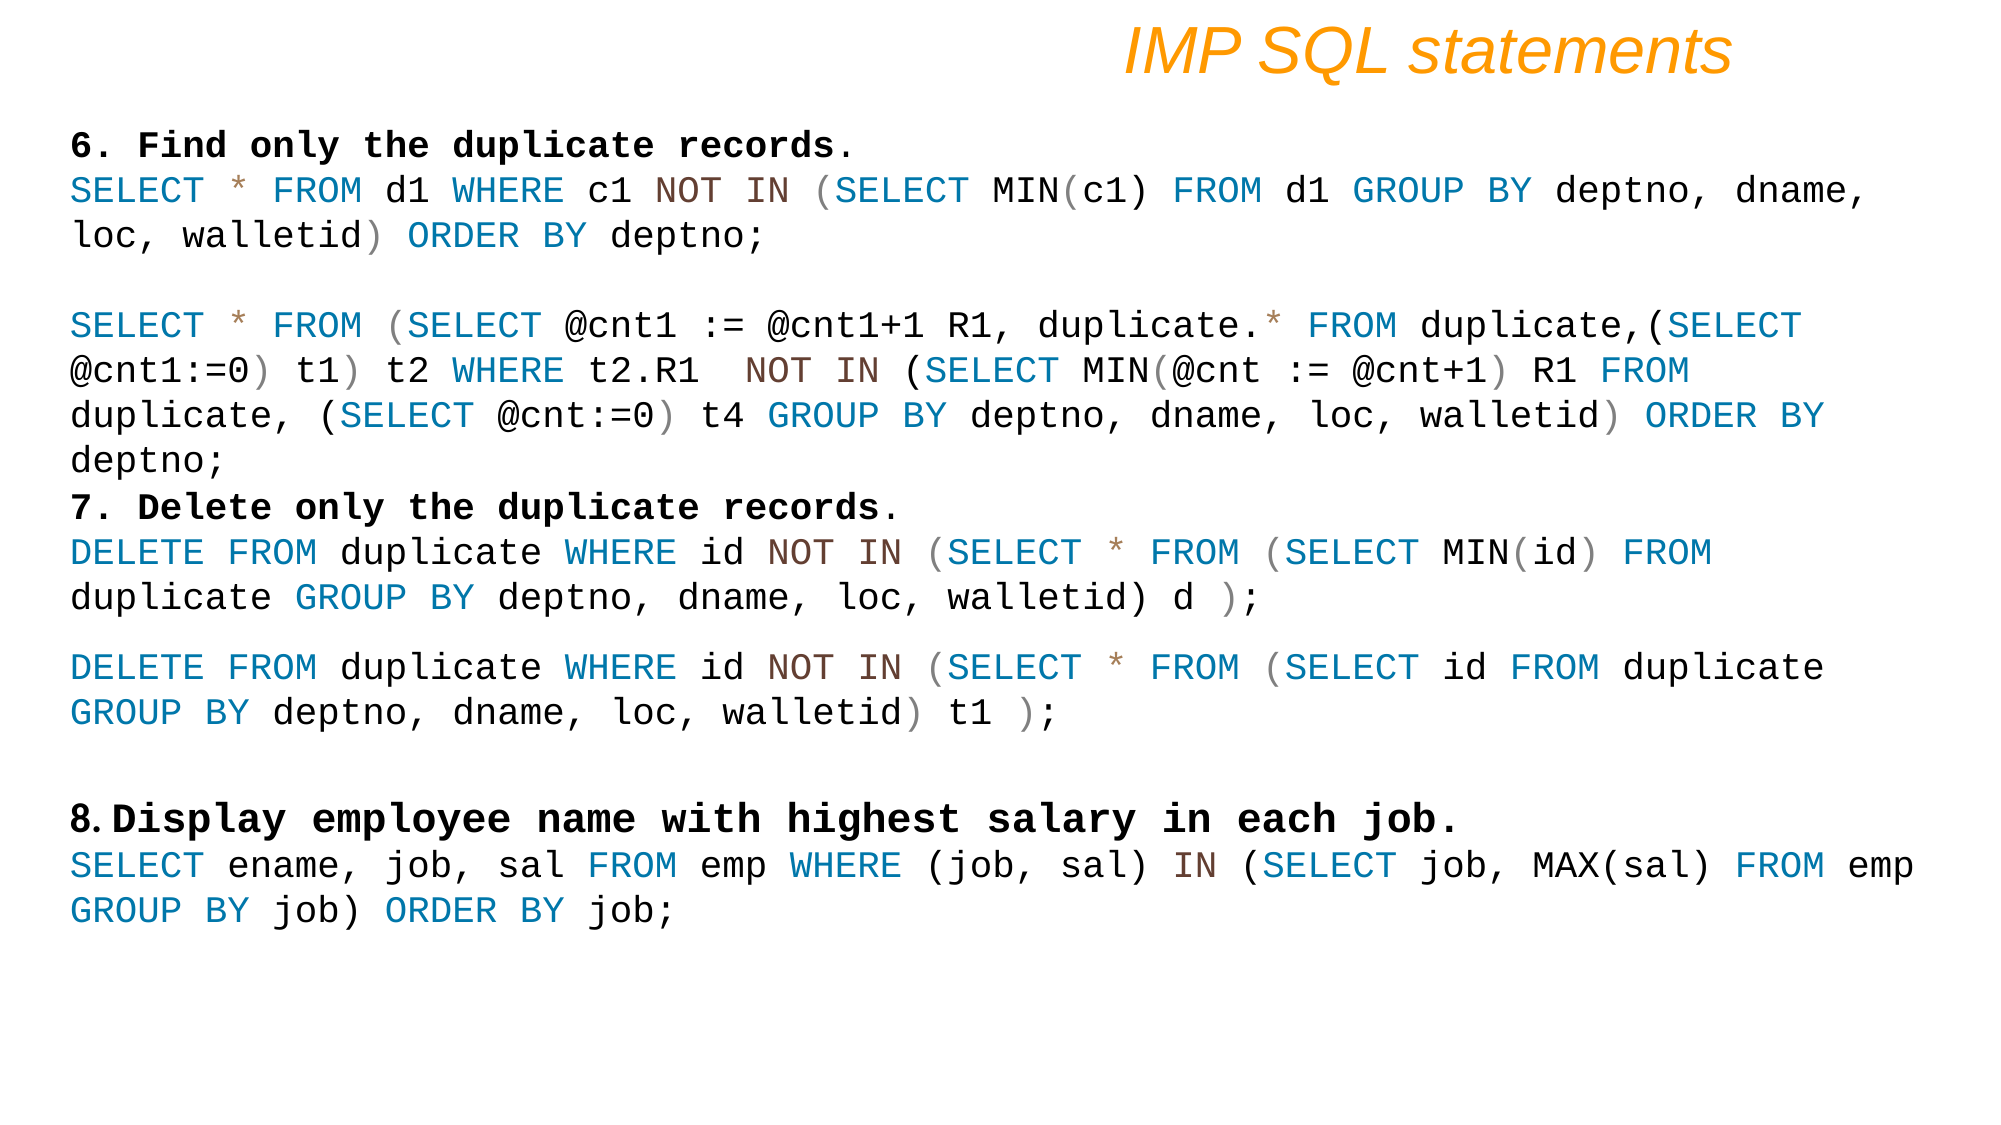

IMP SQL statements
6. Find only the duplicate records.
SELECT * FROM d1 WHERE c1 NOT IN (SELECT MIN(c1) FROM d1 GROUP BY deptno, dname, loc, walletid) ORDER BY deptno;

SELECT * FROM (SELECT @cnt1 := @cnt1+1 R1, duplicate.* FROM duplicate,(SELECT @cnt1:=0) t1) t2 WHERE t2.R1  NOT IN (SELECT MIN(@cnt := @cnt+1) R1 FROM duplicate, (SELECT @cnt:=0) t4 GROUP BY deptno, dname, loc, walletid) ORDER BY deptno;
7. Delete only the duplicate records.
DELETE FROM duplicate WHERE id NOT IN (SELECT * FROM (SELECT MIN(id) FROM duplicate GROUP BY deptno, dname, loc, walletid) d );

DELETE FROM duplicate WHERE id NOT IN (SELECT * FROM (SELECT id FROM duplicate GROUP BY deptno, dname, loc, walletid) t1 );
8. Display employee name with highest salary in each job.
SELECT ename, job, sal FROM emp WHERE (job, sal) IN (SELECT job, MAX(sal) FROM emp GROUP BY job) ORDER BY job;